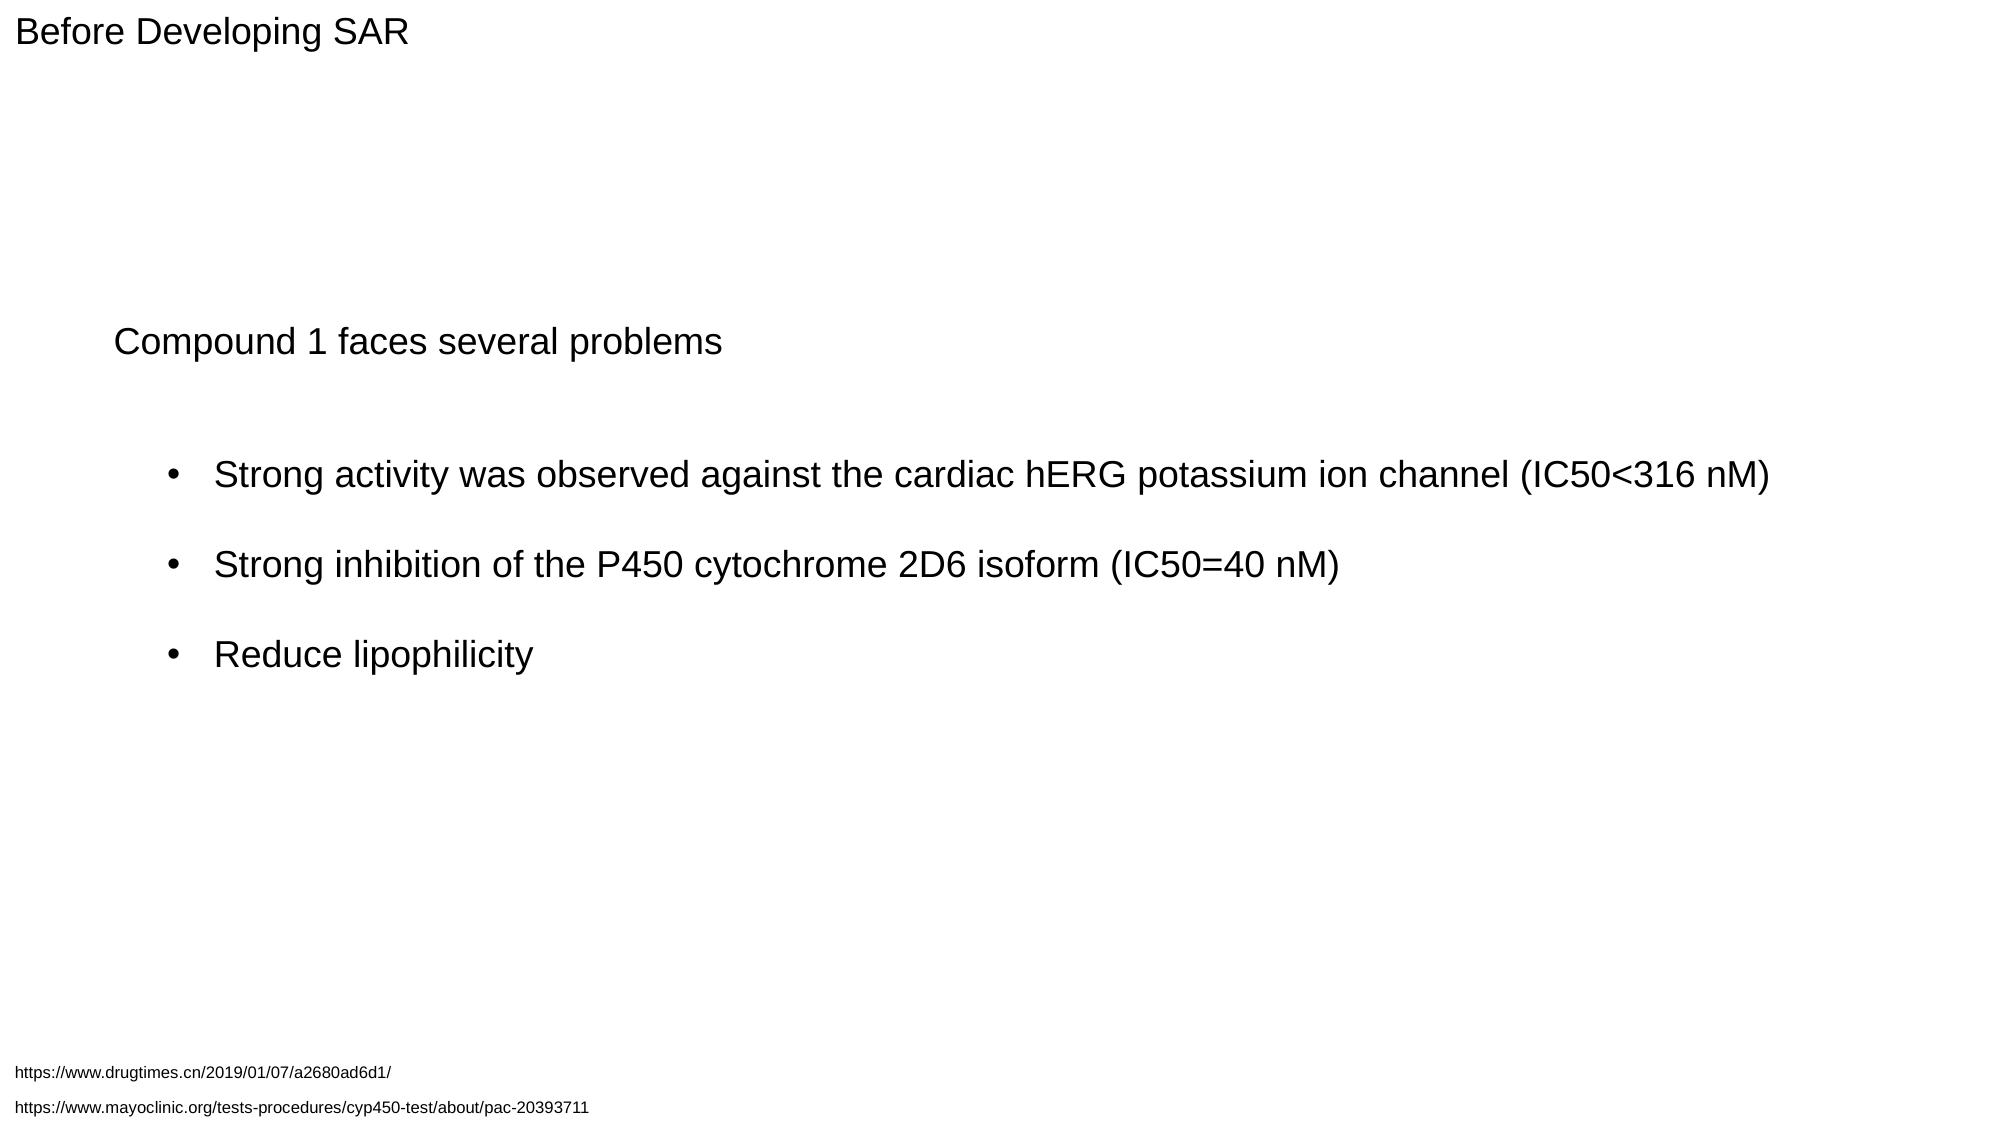

Before Developing SAR
Compound 1 faces several problems
Strong activity was observed against the cardiac hERG potassium ion channel (IC50<316 nM)

Strong inhibition of the P450 cytochrome 2D6 isoform (IC50=40 nM)

Reduce lipophilicity
https://www.drugtimes.cn/2019/01/07/a2680ad6d1/
https://www.mayoclinic.org/tests-procedures/cyp450-test/about/pac-20393711